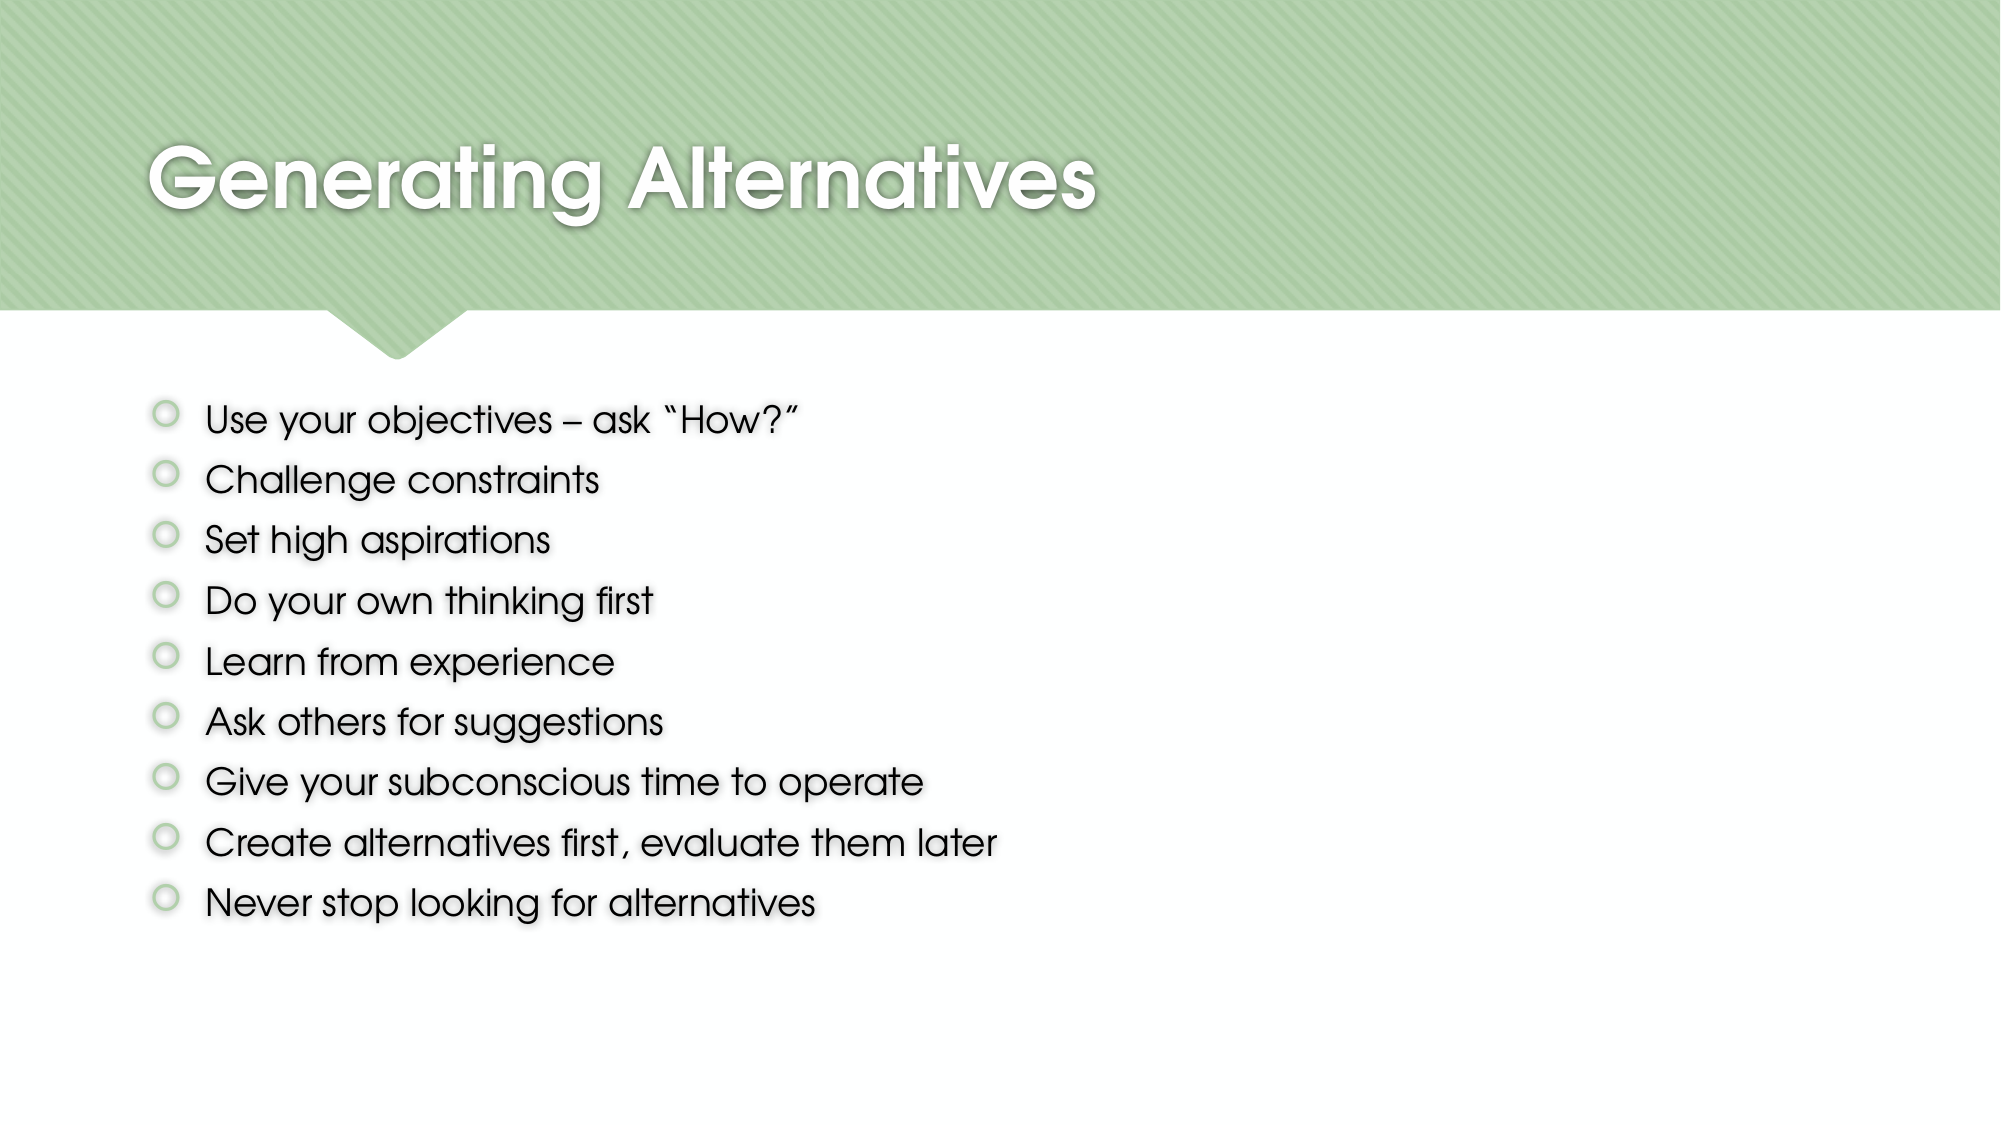

# Generating Alternatives
Use your objectives – ask “How?”
Challenge constraints
Set high aspirations
Do your own thinking first
Learn from experience
Ask others for suggestions
Give your subconscious time to operate
Create alternatives first, evaluate them later
Never stop looking for alternatives